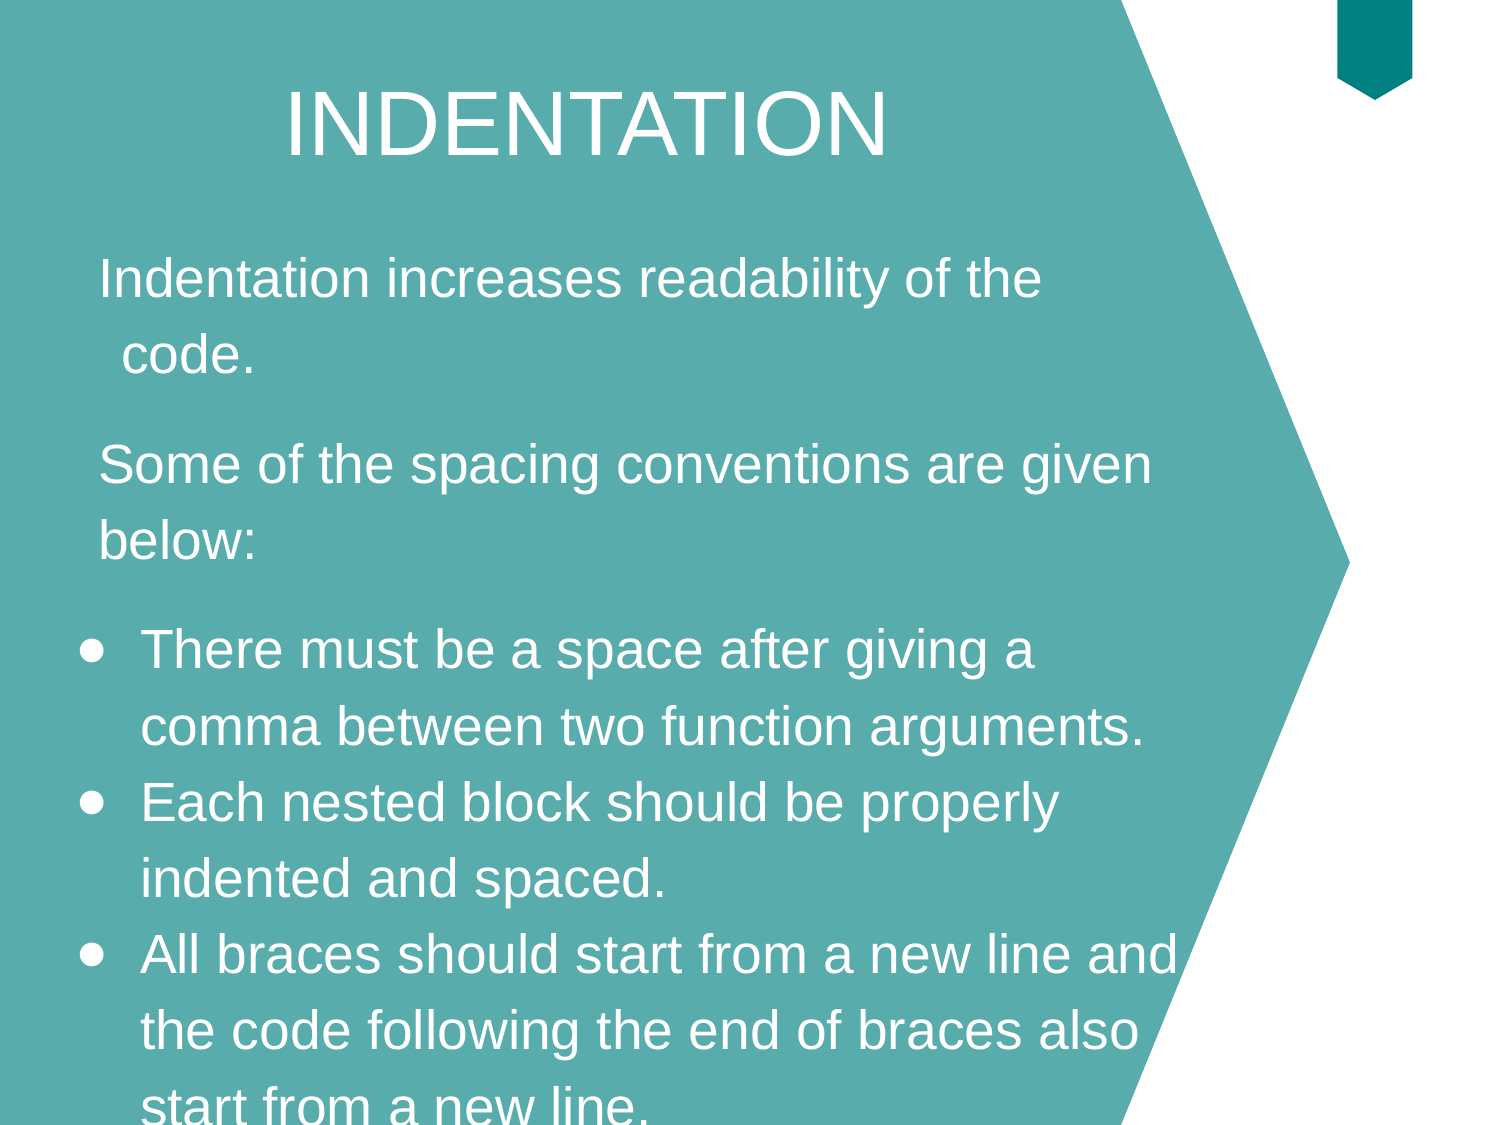

# INDENTATION
Indentation increases readability of the code.
Some of the spacing conventions are given below:
There must be a space after giving a comma between two function arguments.
Each nested block should be properly indented and spaced.
All braces should start from a new line and the code following the end of braces also start from a new line.